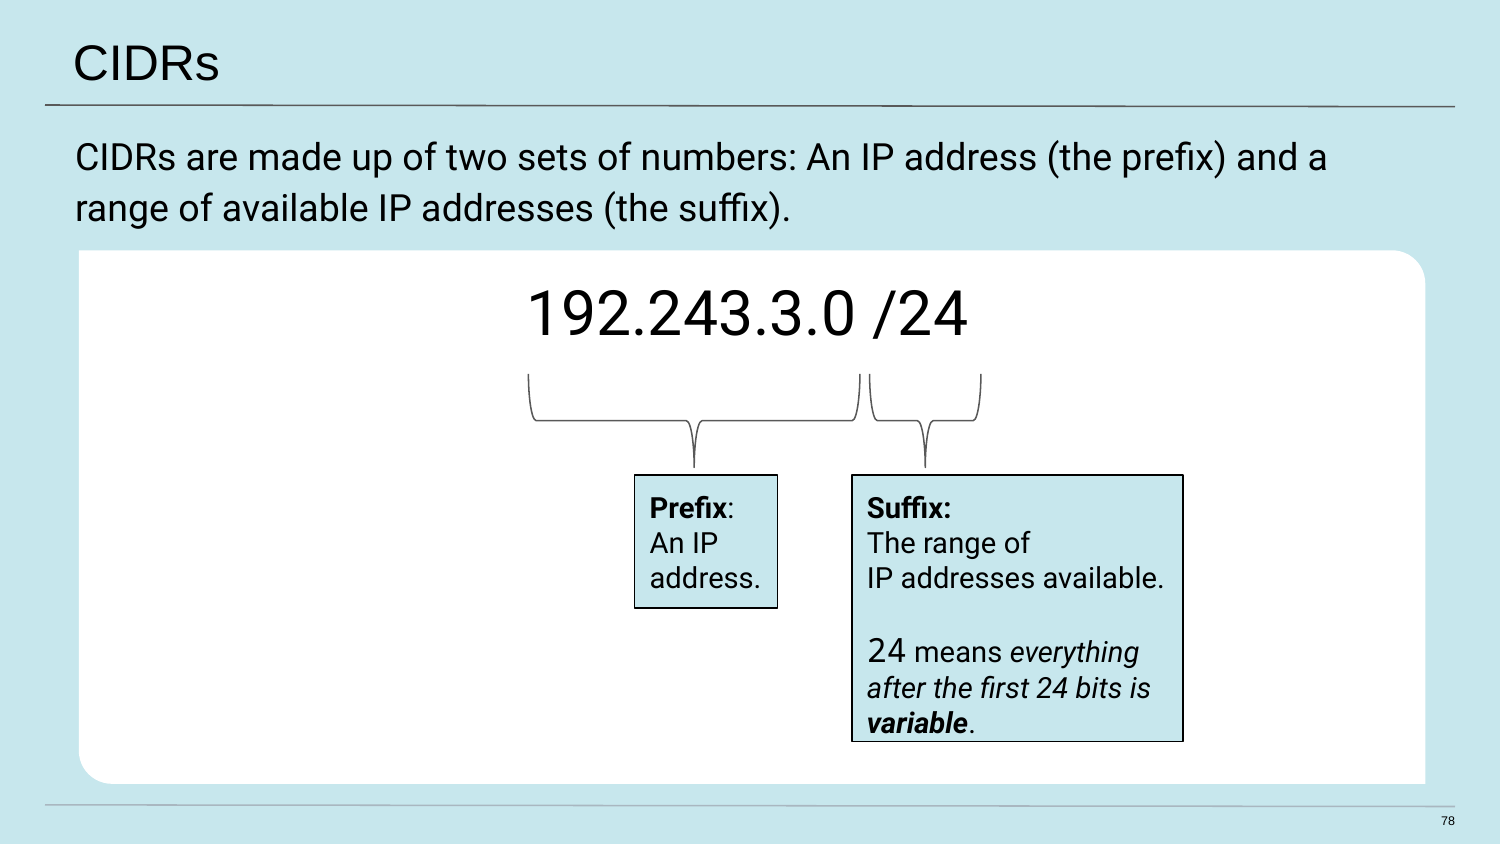

# CIDRs
CIDRs are made up of two sets of numbers: An IP address (the prefix) and a range of available IP addresses (the suffix).

192.243.3.0 /24

Prefix:
An IP address.
Suffix:
The range of
IP addresses available.

24 means everything after the first 24 bits is variable.

78